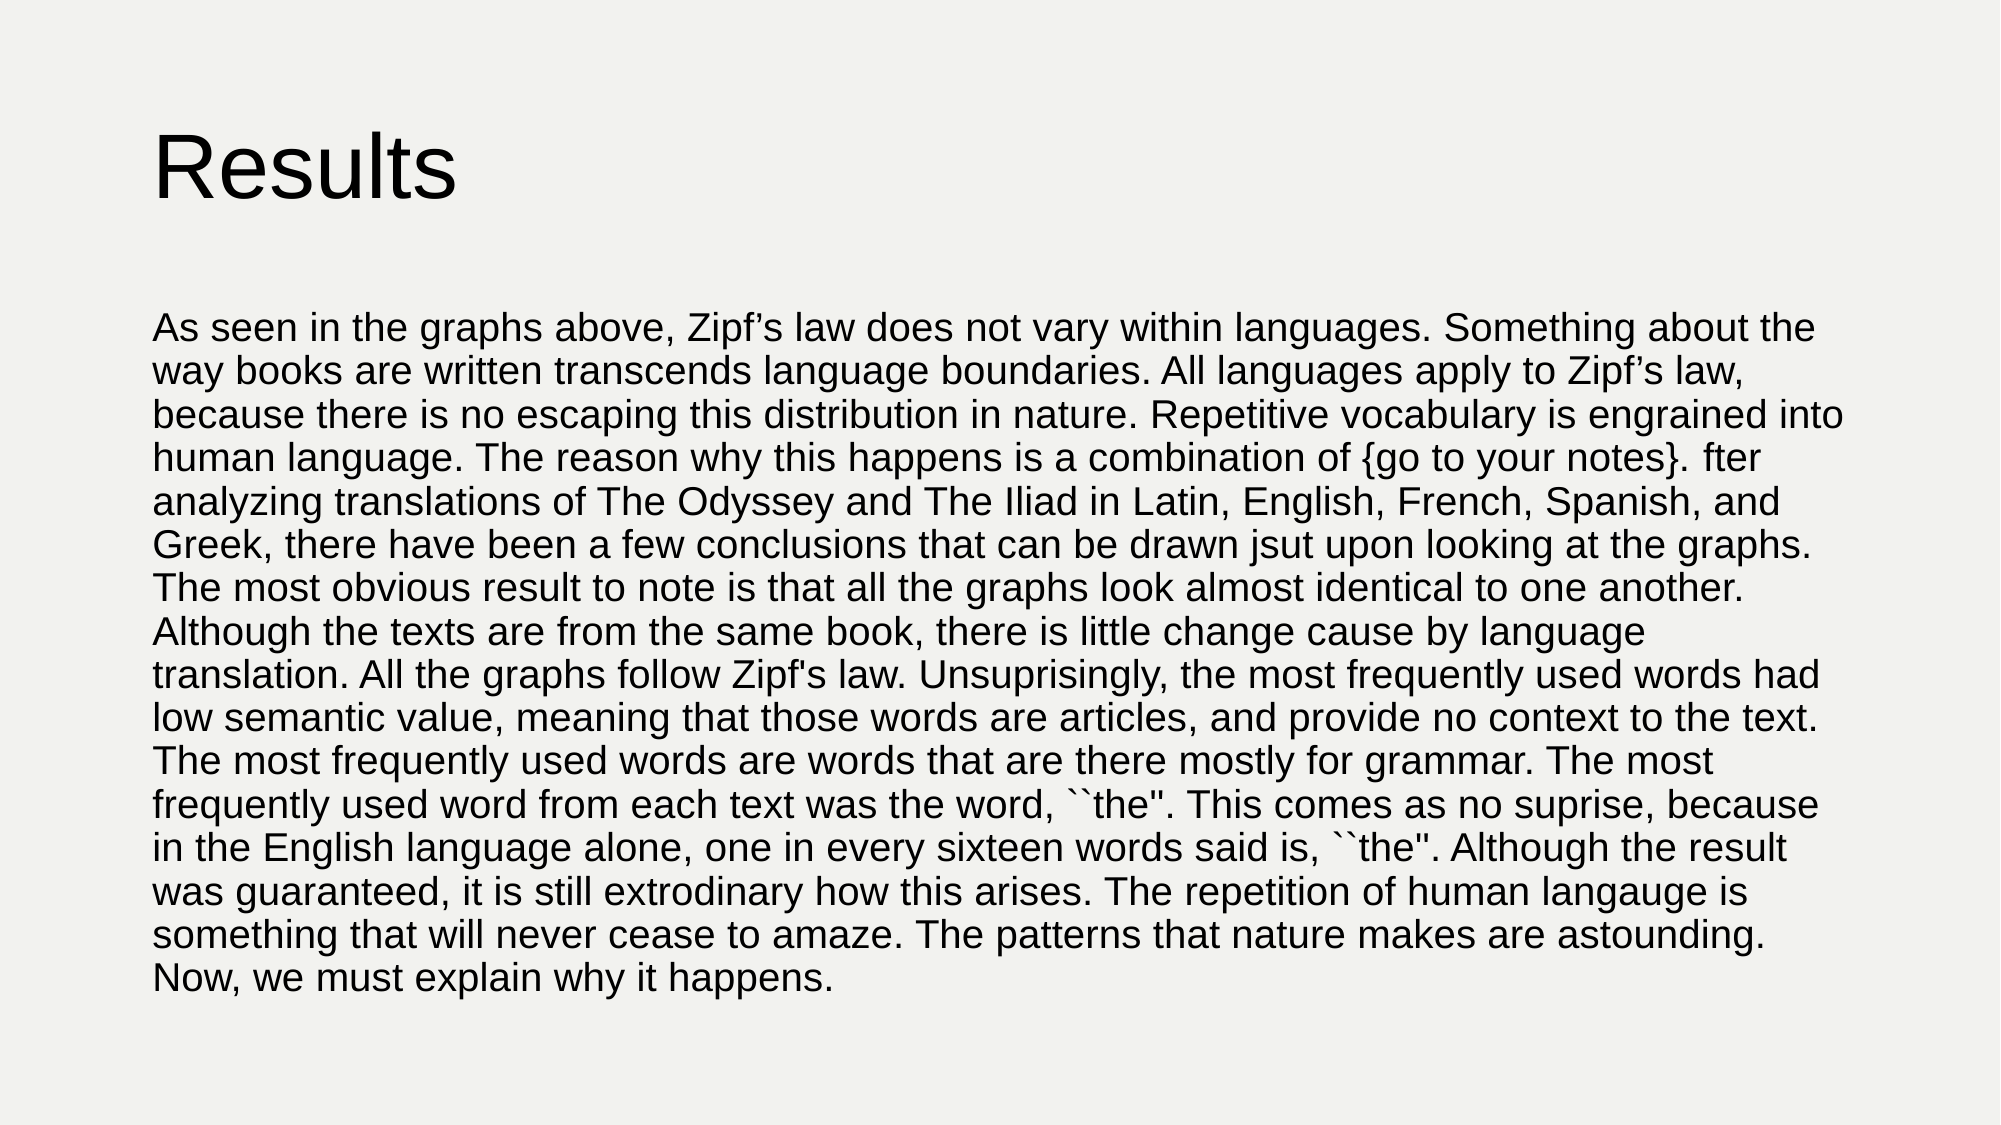

# Results
As seen in the graphs above, Zipf’s law does not vary within languages. Something about the way books are written transcends language boundaries. All languages apply to Zipf’s law, because there is no escaping this distribution in nature. Repetitive vocabulary is engrained into human language. The reason why this happens is a combination of {go to your notes}. fter analyzing translations of The Odyssey and The Iliad in Latin, English, French, Spanish, and Greek, there have been a few conclusions that can be drawn jsut upon looking at the graphs. The most obvious result to note is that all the graphs look almost identical to one another. Although the texts are from the same book, there is little change cause by language translation. All the graphs follow Zipf's law. Unsuprisingly, the most frequently used words had low semantic value, meaning that those words are articles, and provide no context to the text. The most frequently used words are words that are there mostly for grammar. The most frequently used word from each text was the word, ``the''. This comes as no suprise, because in the English language alone, one in every sixteen words said is, ``the''. Although the result was guaranteed, it is still extrodinary how this arises. The repetition of human langauge is something that will never cease to amaze. The patterns that nature makes are astounding. Now, we must explain why it happens.